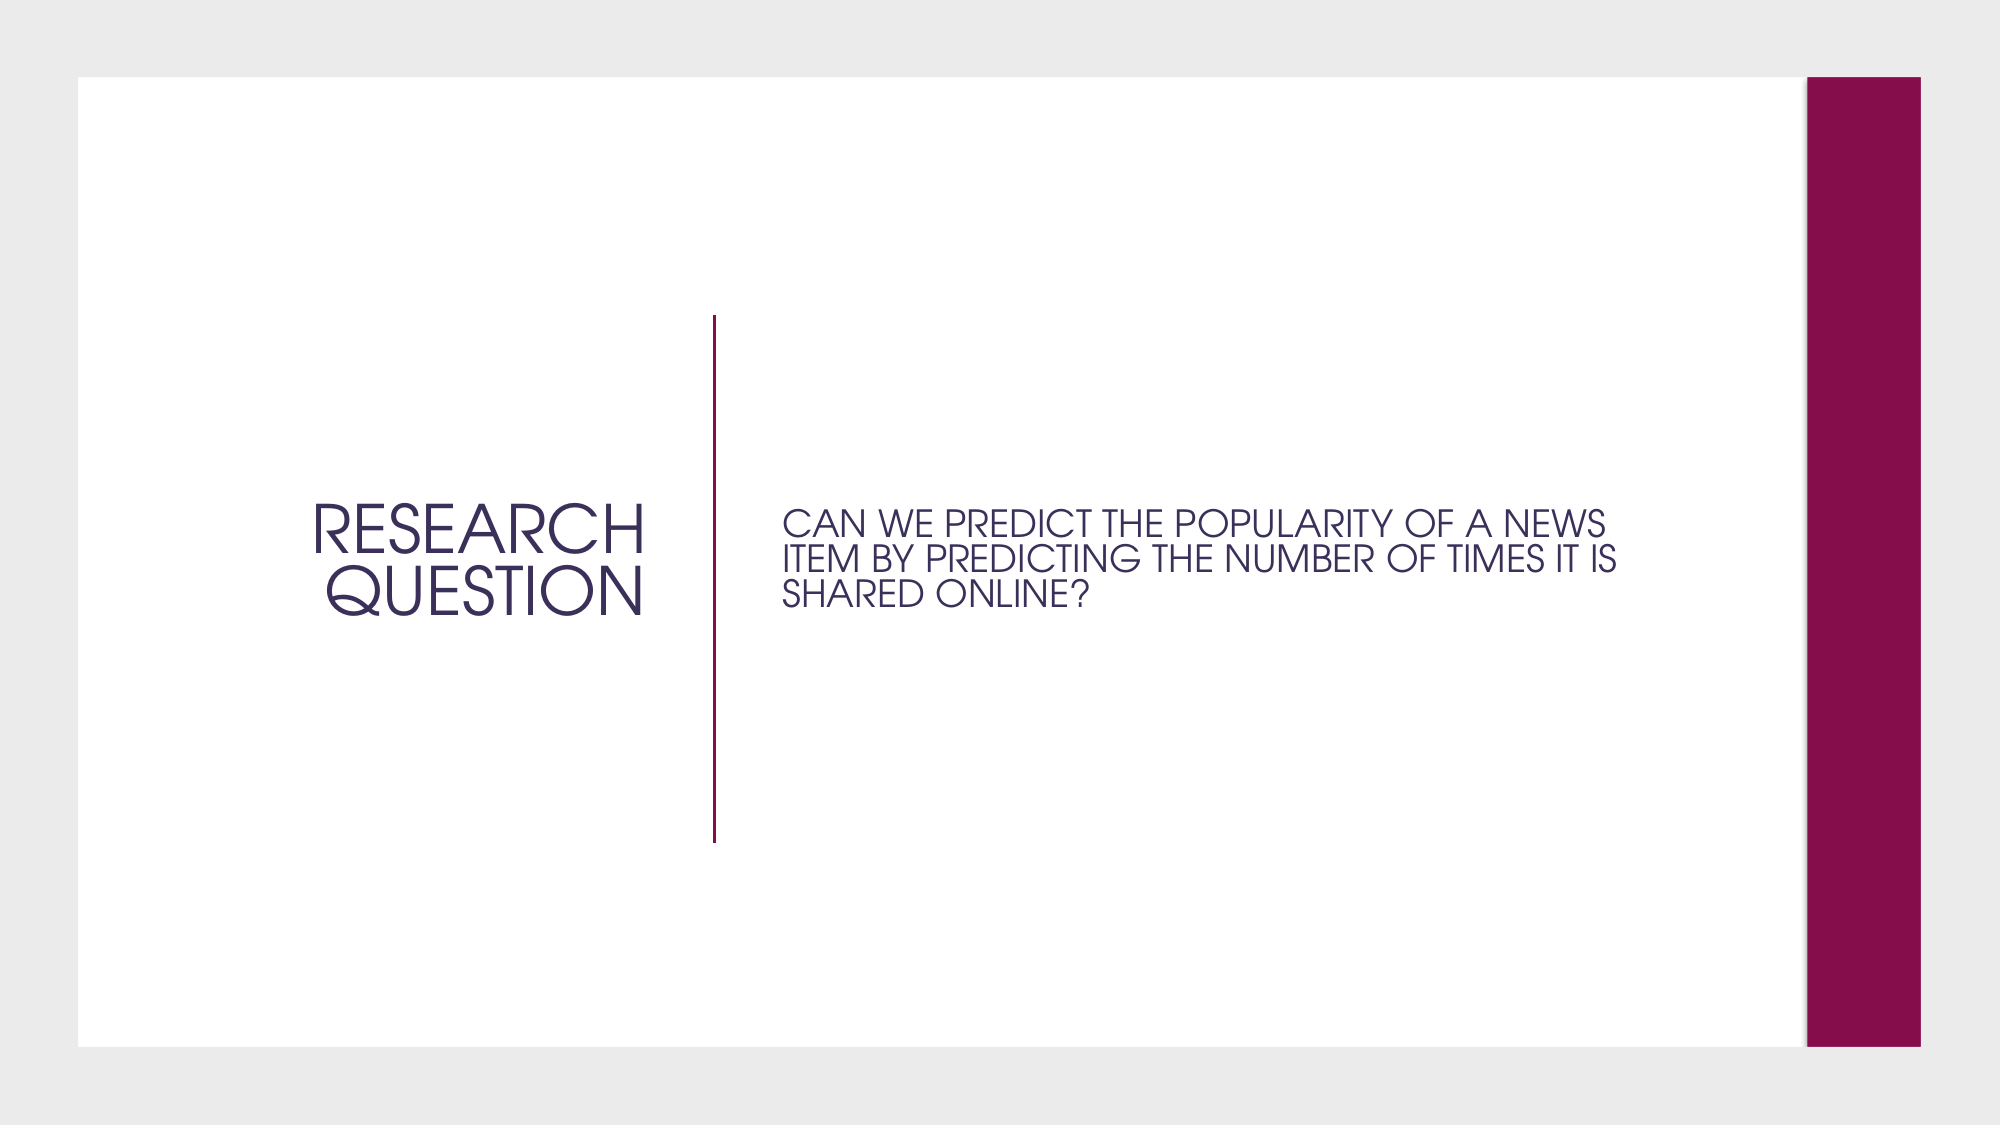

Can we predict the popularity of a news item by predicting the number of times it is shared online?
# RESEARCH QUESTION